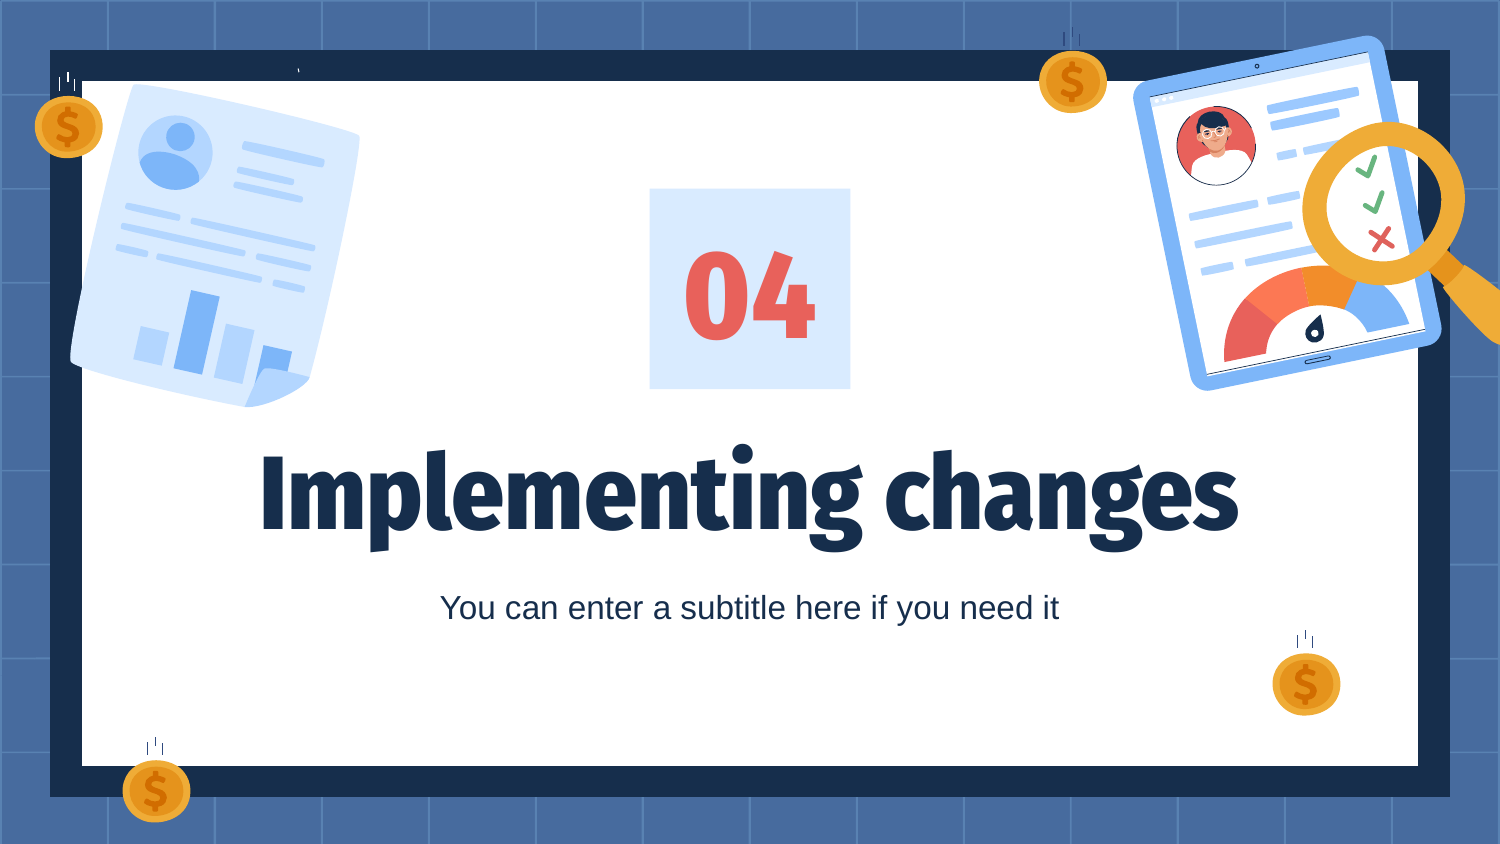

04
# Implementing changes
You can enter a subtitle here if you need it